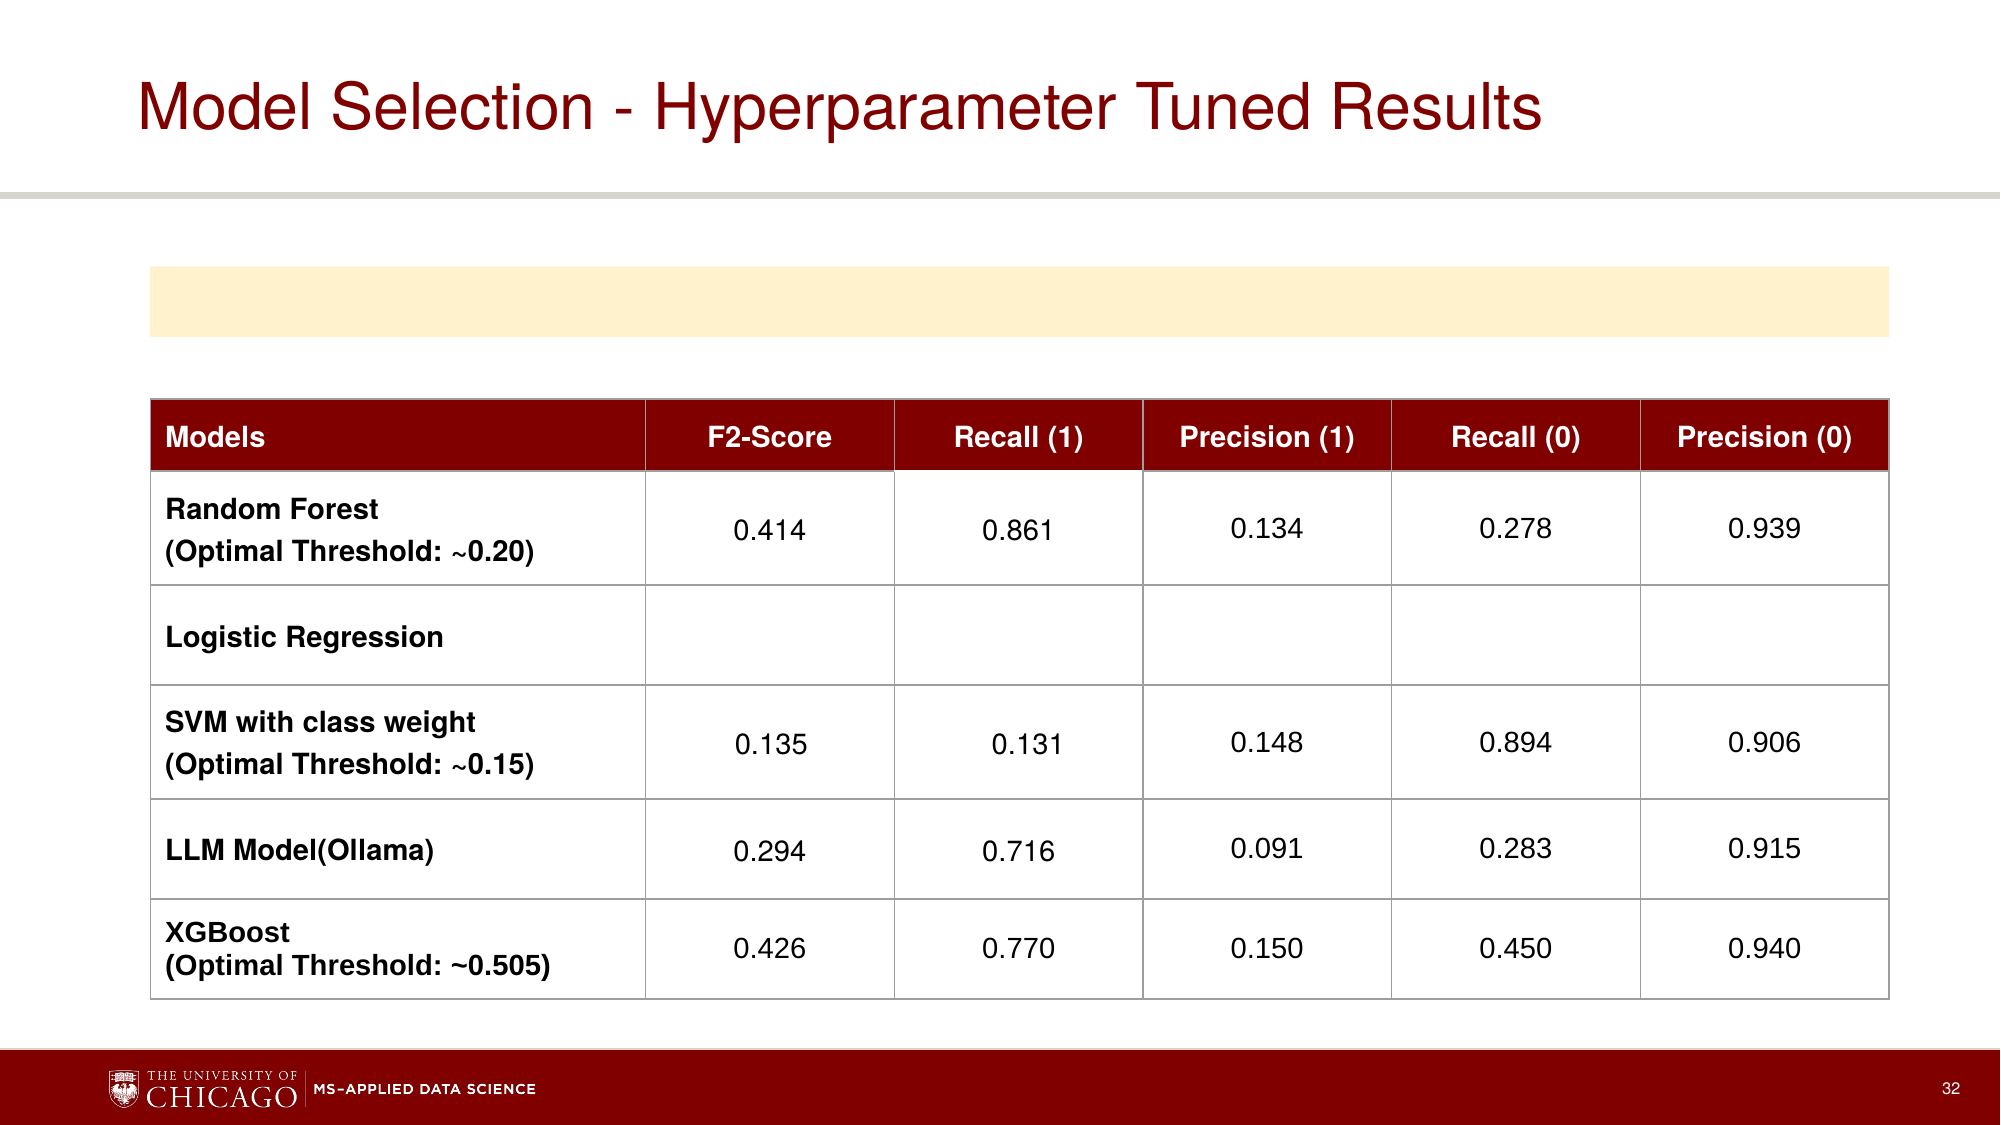

# Model Selection - Hyperparameter Tuned Results

| Models | F2-Score | Recall (1) | Precision (1) | Recall (0) | Precision (0) |
| --- | --- | --- | --- | --- | --- |
| Random Forest (Optimal Threshold: ~0.20) | 0.414 | 0.861 | 0.134 | 0.278 | 0.939 |
| Logistic Regression |  |  |  |  |  |
| SVM with class weight (Optimal Threshold: ~0.15) | 0.135 | 0.131 | 0.148 | 0.894 | 0.906 |
| LLM Model(Ollama) | 0.294 | 0.716 | 0.091 | 0.283 | 0.915 |
| XGBoost (Optimal Threshold: ~0.505) | 0.426 | 0.770 | 0.150 | 0.450 | 0.940 |
32